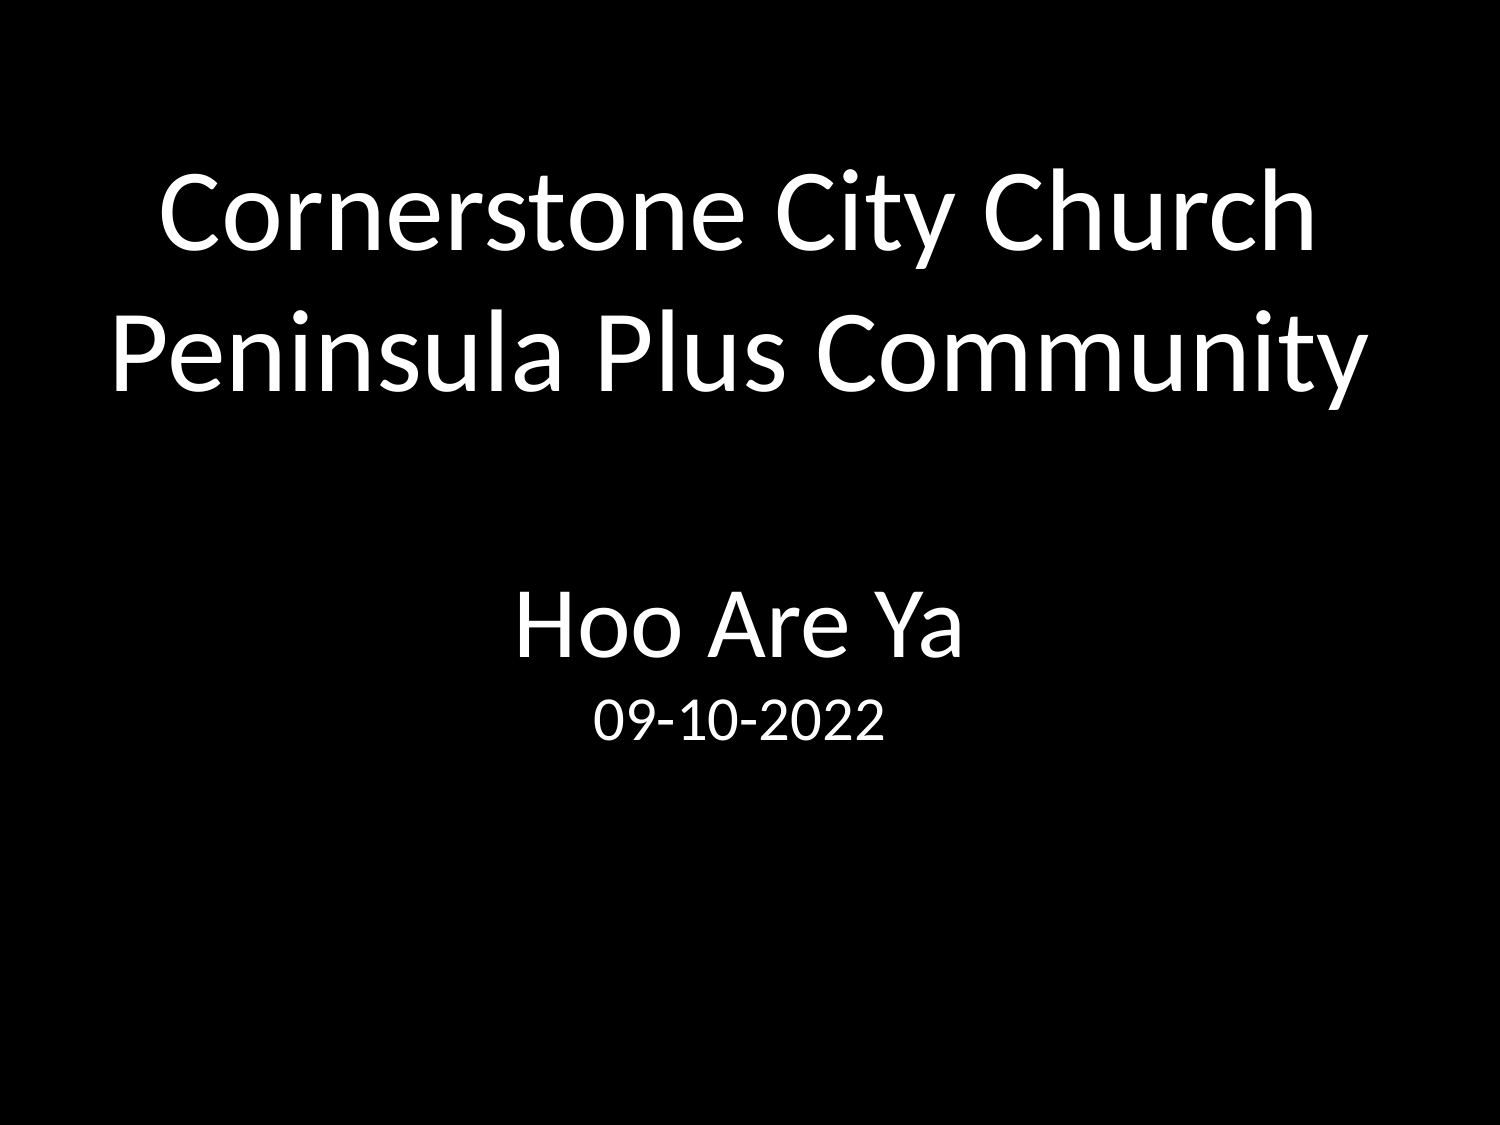

Cornerstone City Church
Peninsula Plus Community
Hoo Are Ya
09-10-2022